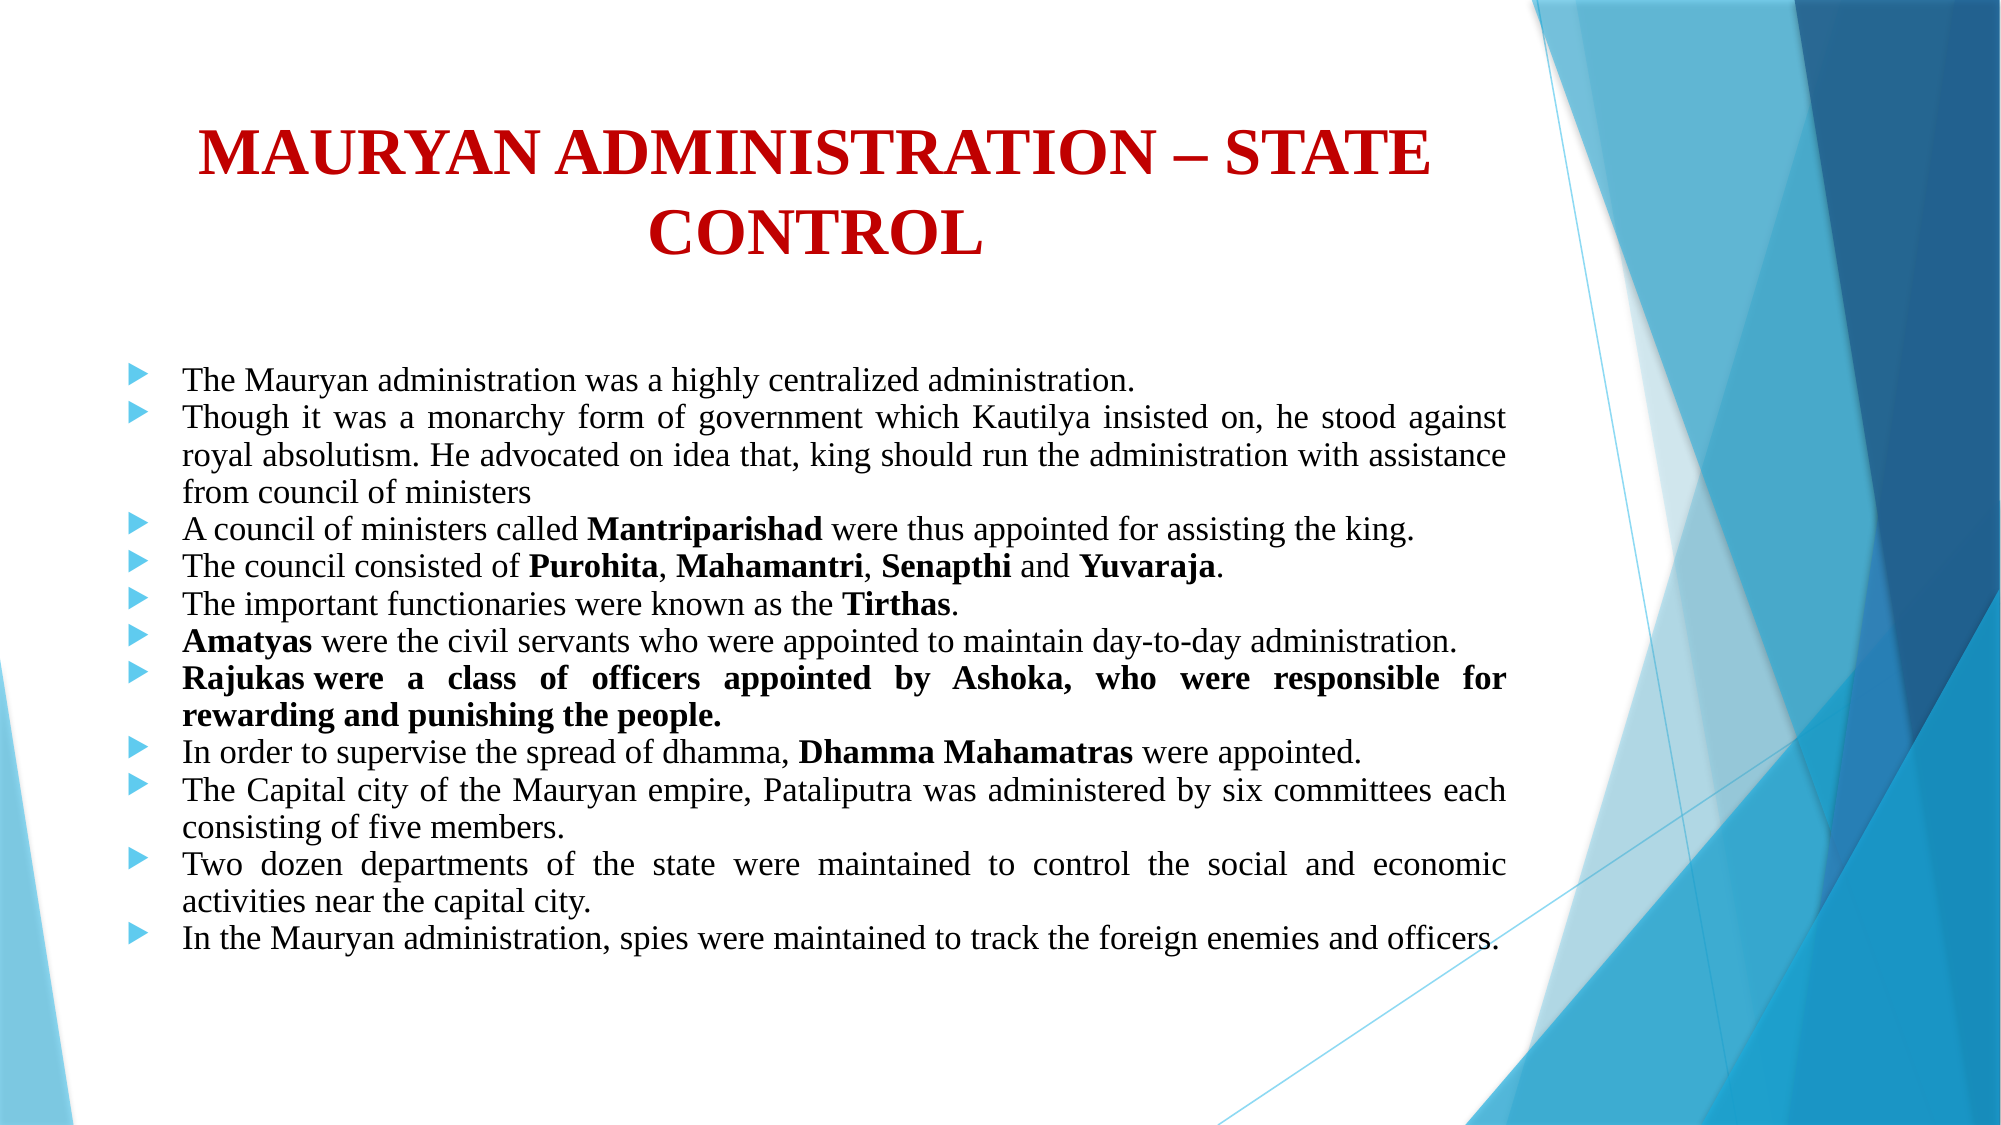

# MAURYAN ADMINISTRATION – STATE CONTROL
The Mauryan administration was a highly centralized administration.
Though it was a monarchy form of government which Kautilya insisted on, he stood against royal absolutism. He advocated on idea that, king should run the administration with assistance from council of ministers
A council of ministers called Mantriparishad were thus appointed for assisting the king.
The council consisted of Purohita, Mahamantri, Senapthi and Yuvaraja.
The important functionaries were known as the Tirthas.
Amatyas were the civil servants who were appointed to maintain day-to-day administration.
Rajukas were a class of officers appointed by Ashoka, who were responsible for rewarding and punishing the people.
In order to supervise the spread of dhamma, Dhamma Mahamatras were appointed.
The Capital city of the Mauryan empire, Pataliputra was administered by six committees each consisting of five members.
Two dozen departments of the state were maintained to control the social and economic activities near the capital city.
In the Mauryan administration, spies were maintained to track the foreign enemies and officers.